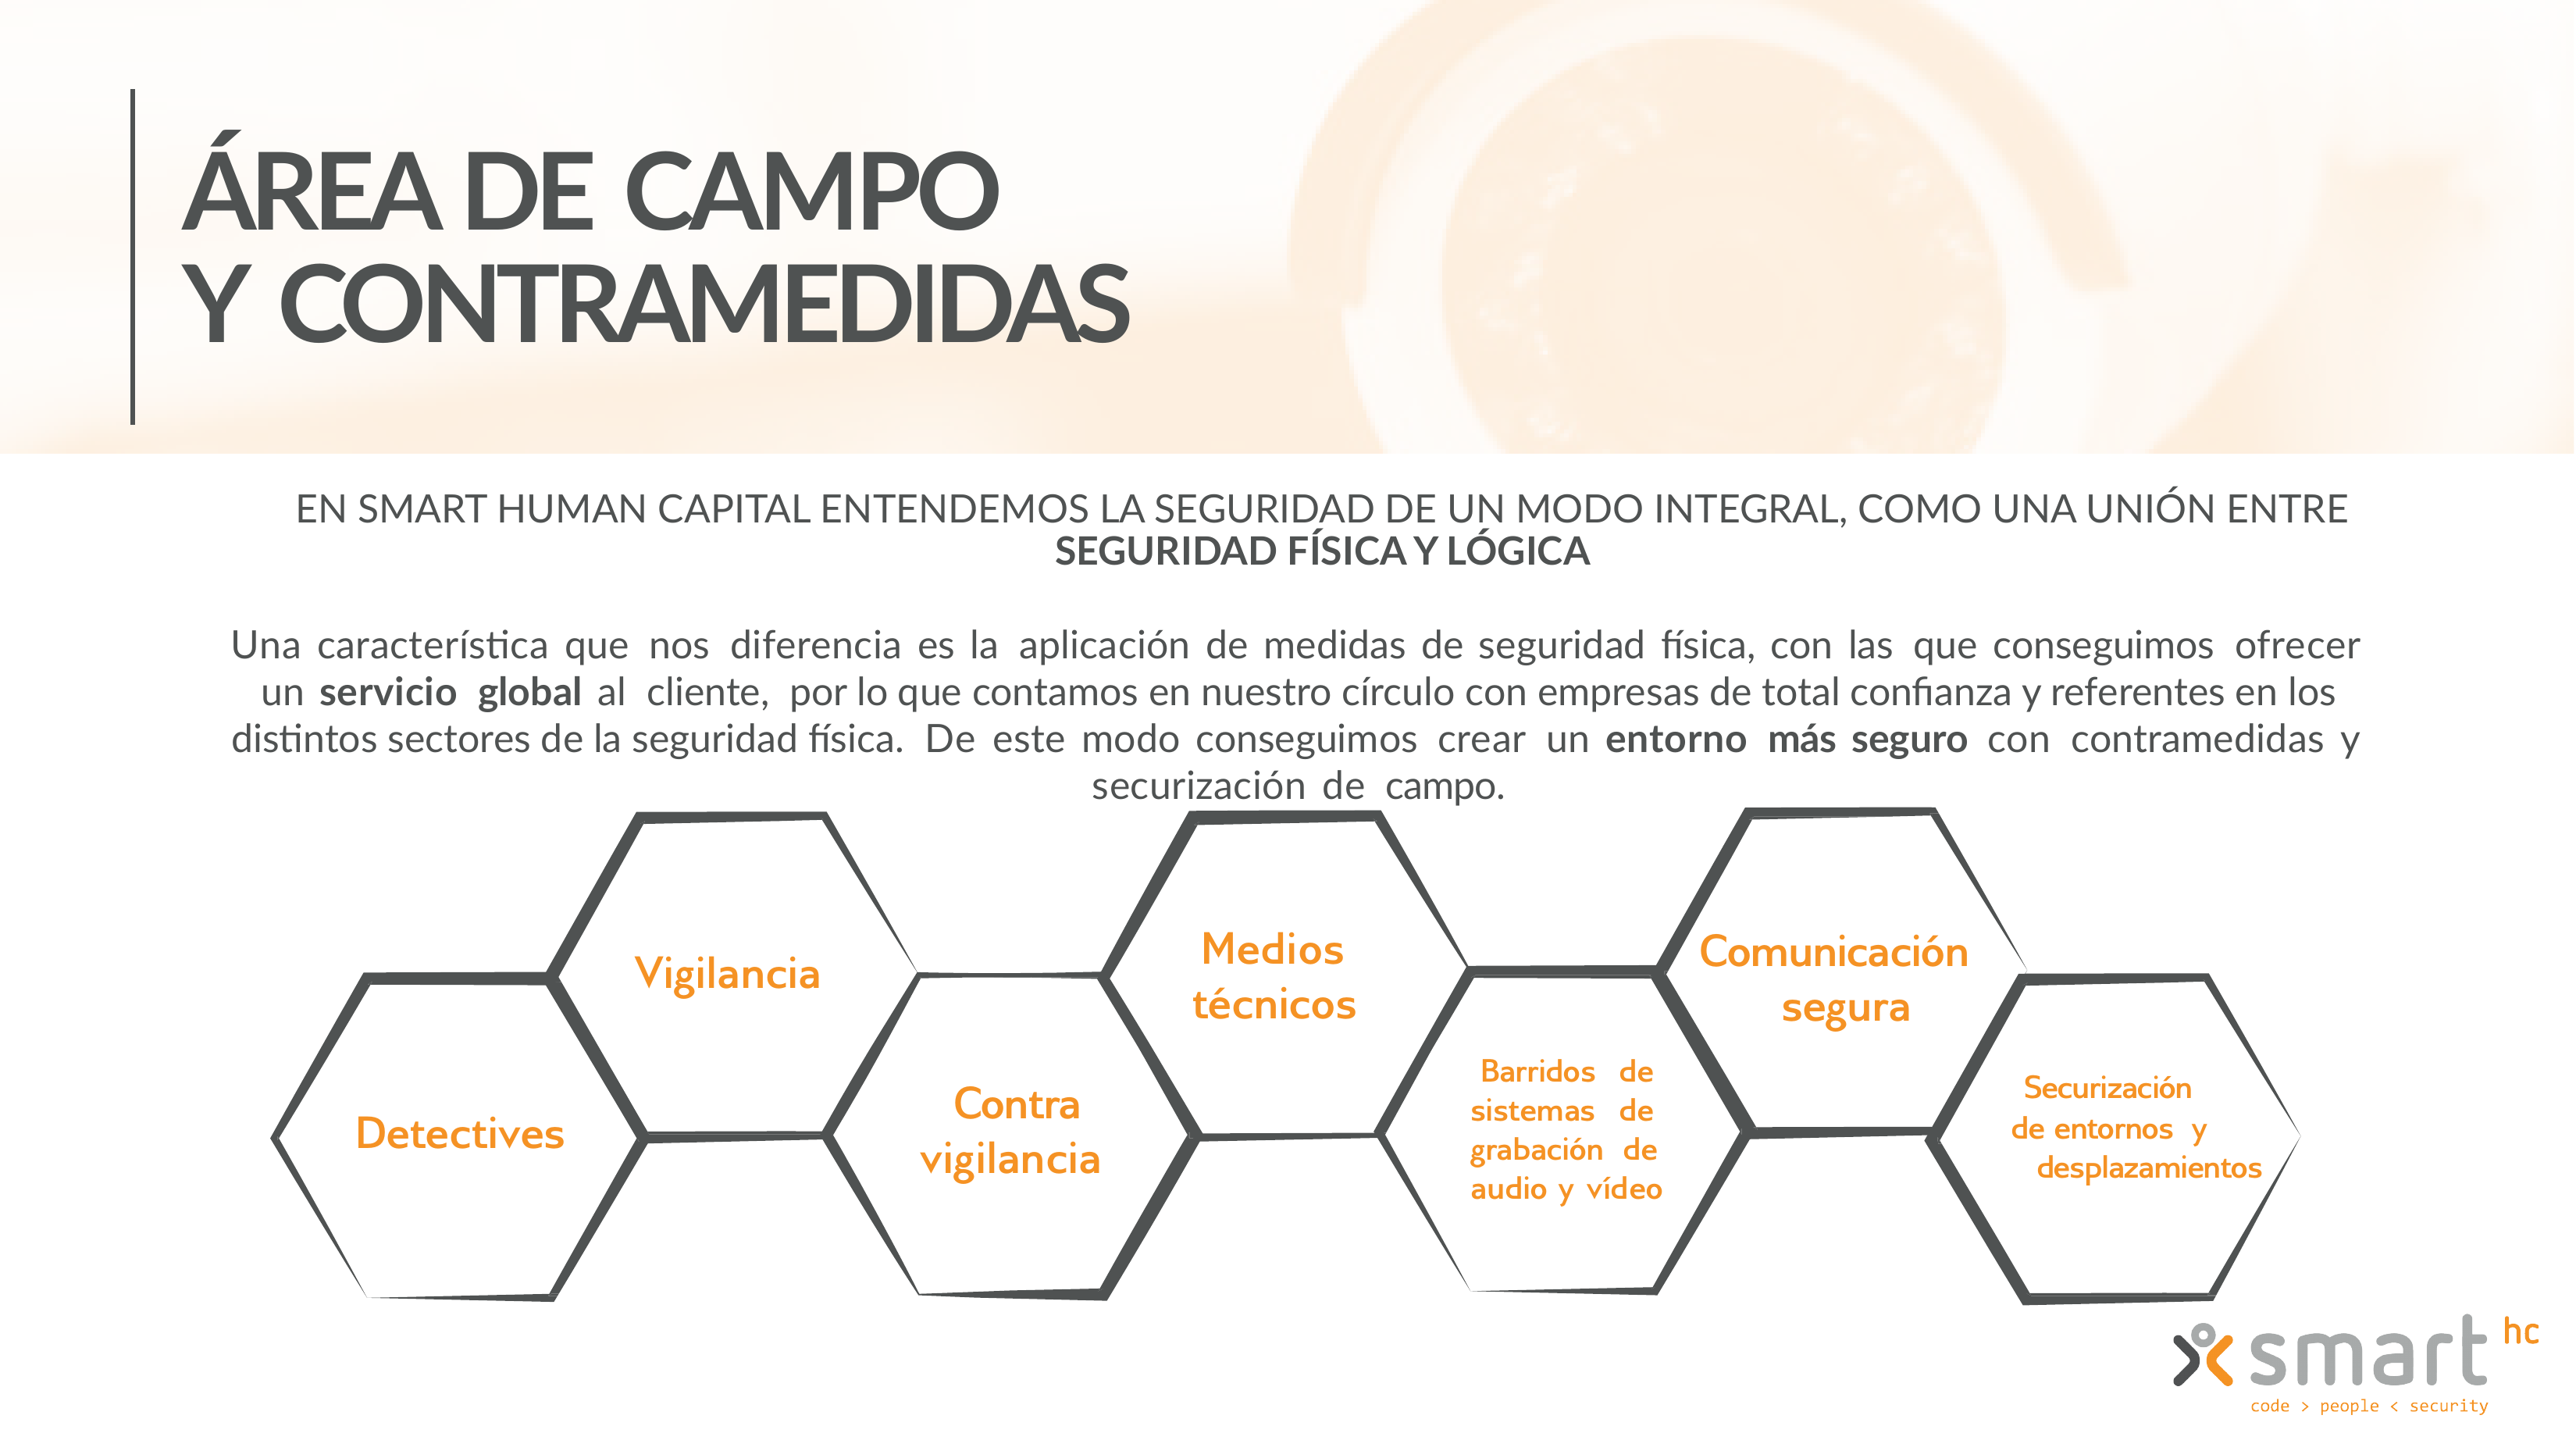

# ÁREA DE CAMPO
Y CONTRAMEDIDAS
EN SMART HUMAN CAPITAL ENTENDEMOS LA SEGURIDAD DE UN MODO INTEGRAL, COMO UNA UNIÓN ENTRE SEGURIDAD FÍSICA Y LÓGICA

Una  característica  que  nos  diferencia  es  la  aplicación  de  medidas  de  seguridad  física,  con  las  que  conseguimos  ofrecer  un  servicio  global  al  cliente,  por lo que contamos en nuestro círculo con empresas de total confianza y referentes en los distintos sectores de la seguridad física.  De  este  modo  conseguimos  crear  un  entorno  más  seguro  con  contramedidas  y  securización  de  campo.

Medios  técnicos
Comunicación  segura
Vigilancia

Barridos de  sistemas de  grabación de  audio y vídeo
Securización
de entornos  y desplazamientos
Contra  vigilancia
Detectives